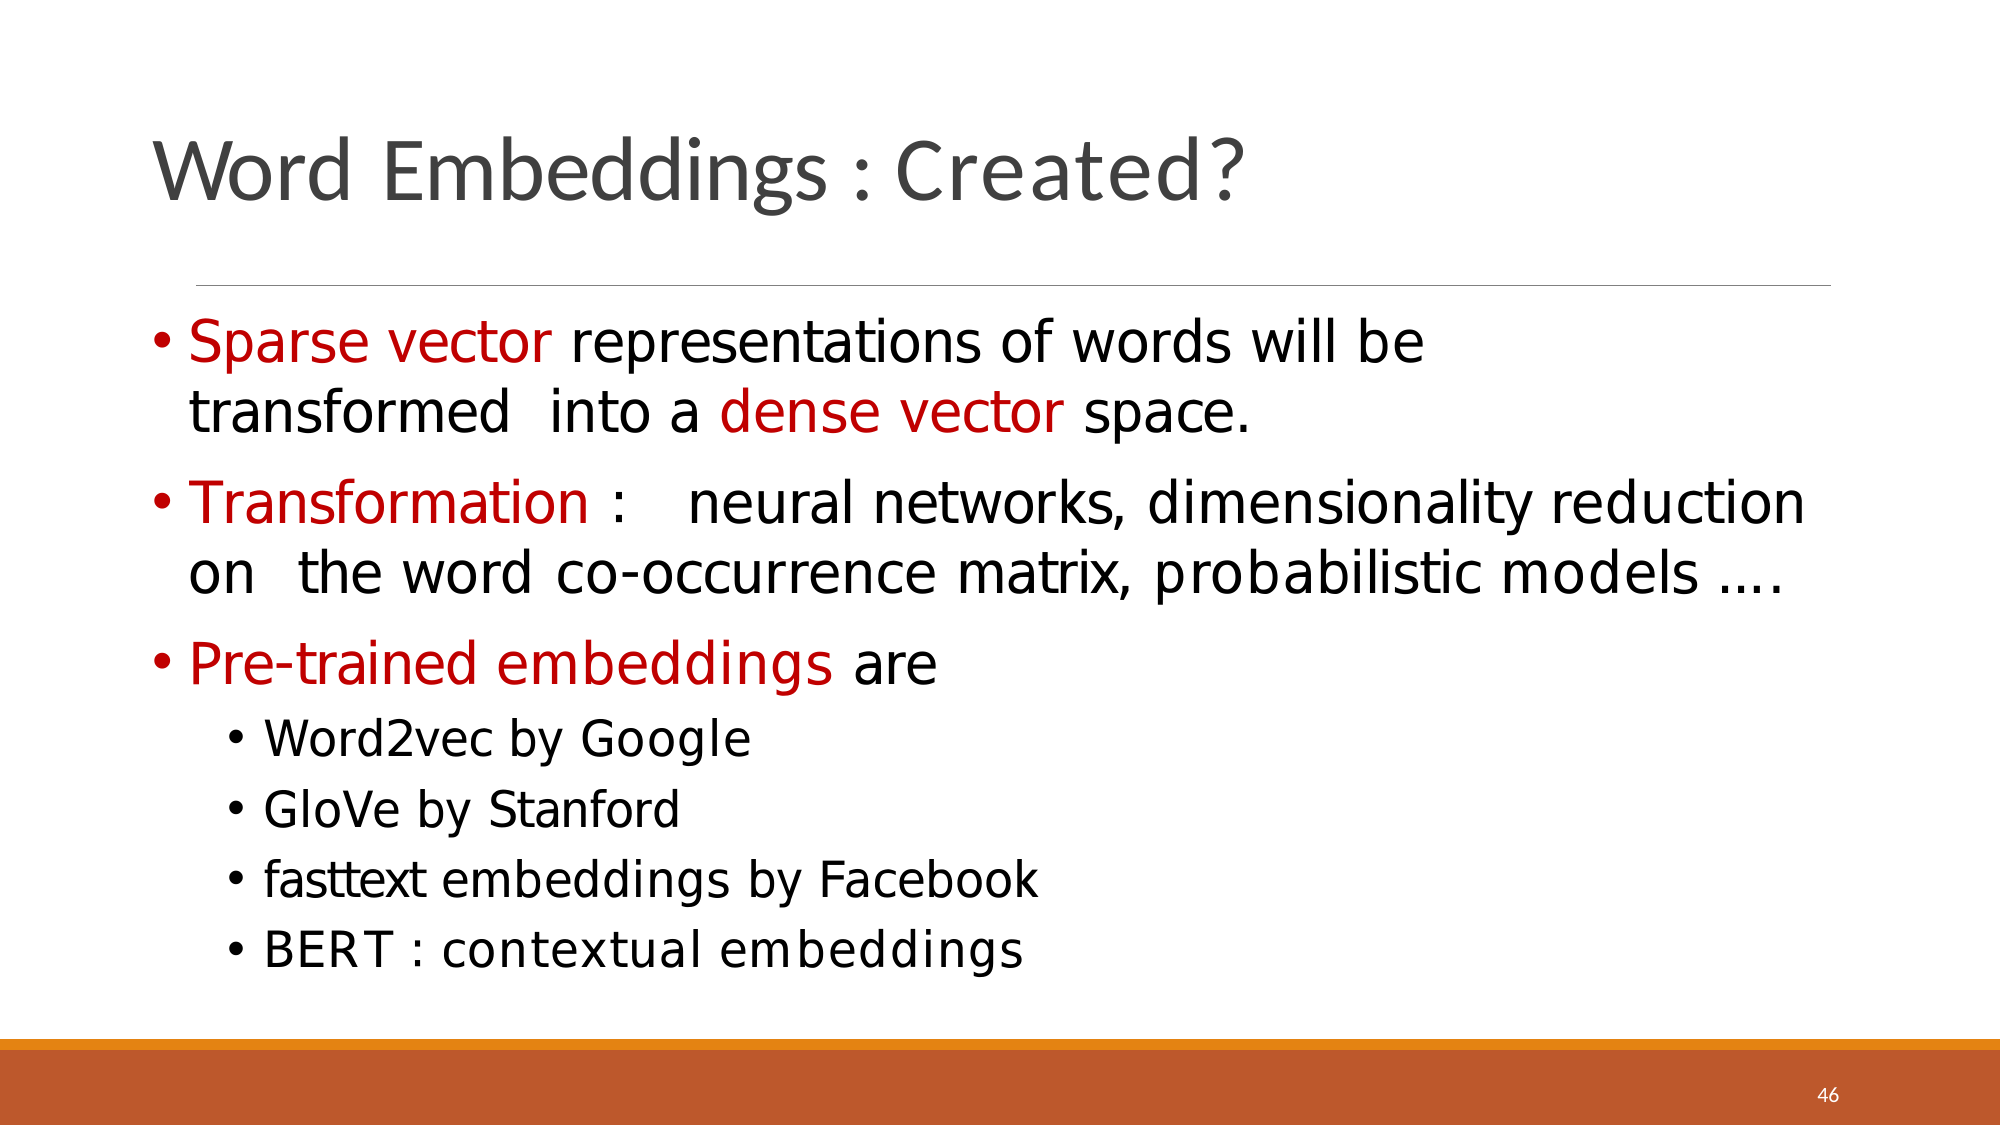

# Word Embeddings : Created?
Sparse vector representations of words will be transformed  into a dense vector space.
Transformation :	neural networks, dimensionality reduction on  the word co-occurrence matrix, probabilistic models ….
Pre-trained embeddings are
Word2vec by Google
GloVe by Stanford
fasttext embeddings by Facebook
BERT : contextual embeddings
46